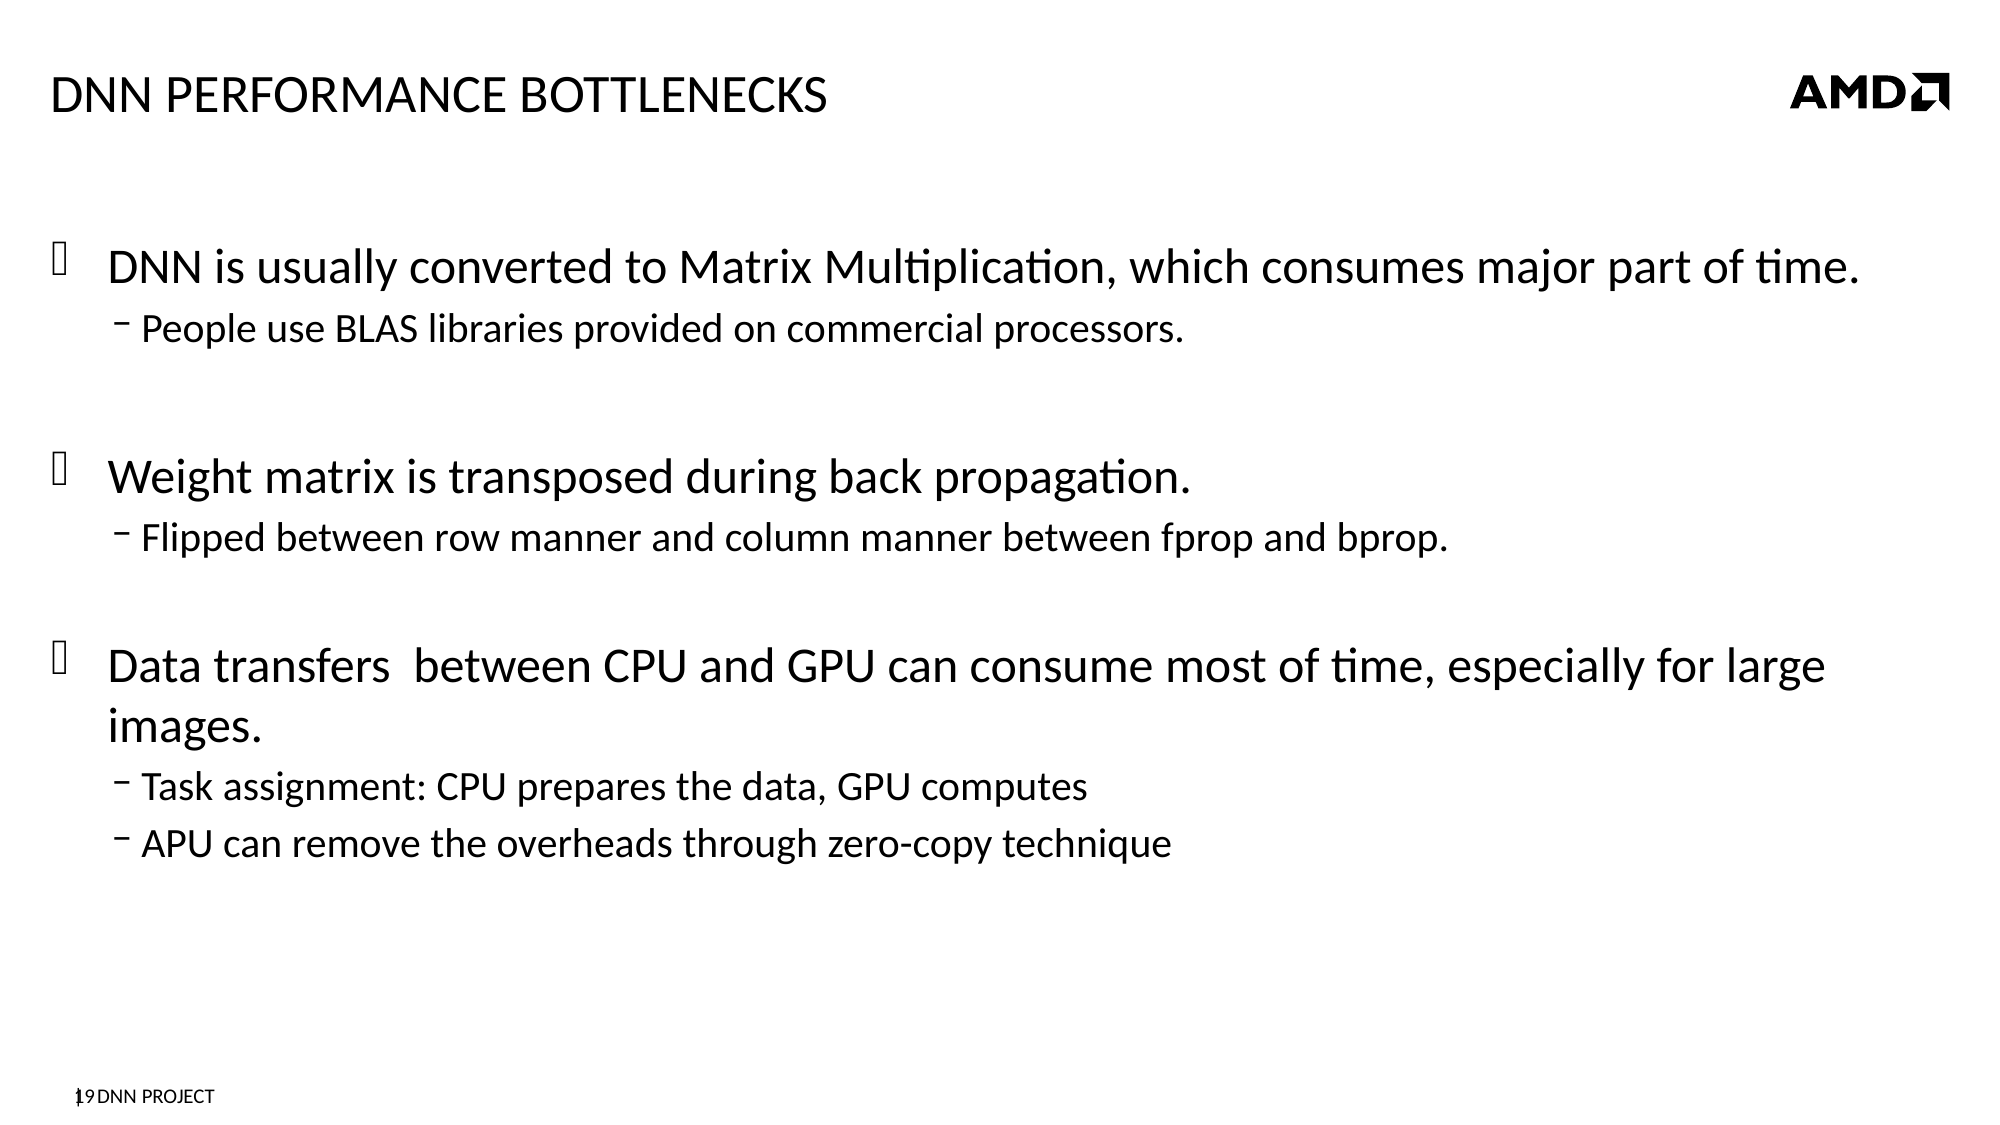

# DNN Performance bottlenecks

DNN is usually converted to Matrix Multiplication, which consumes major part of time.
People use BLAS libraries provided on commercial processors.

Weight matrix is transposed during back propagation.
Flipped between row manner and column manner between fprop and bprop.

Data transfers  between CPU and GPU can consume most of time, especially for large images.
Task assignment: CPU prepares the data, GPU computes
APU can remove the overheads through zero-copy technique